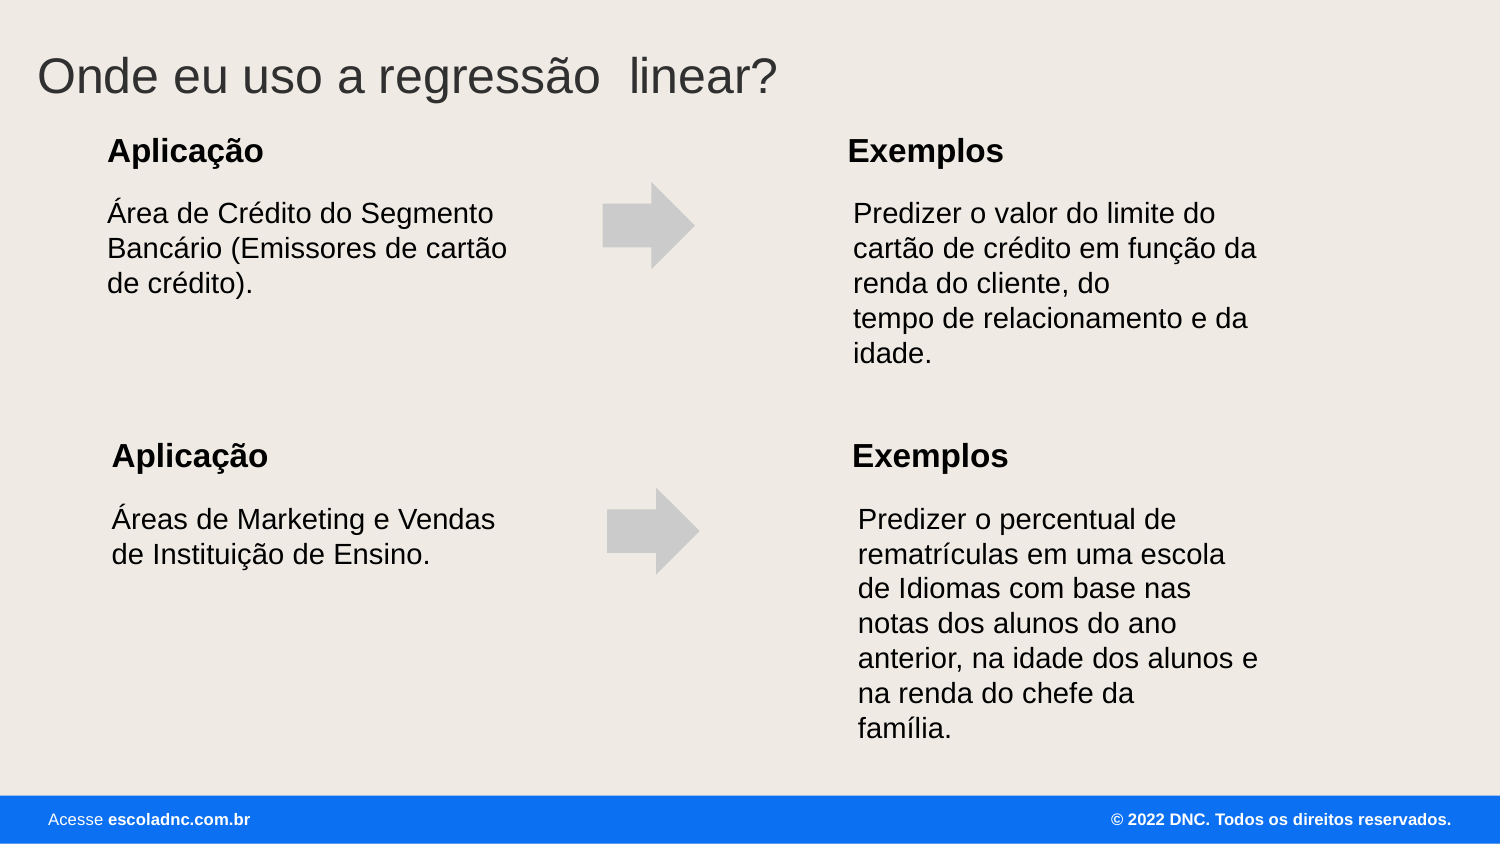

# Onde eu uso a regressão  linear?
Aplicação
Exemplos

Área de Crédito do Segmento Bancário (Emissores de cartão de crédito).
Predizer o valor do limite do cartão de crédito em função da renda do cliente, do
tempo de relacionamento e da idade.
Aplicação
Exemplos

Áreas de Marketing e Vendas de Instituição de Ensino.
Predizer o percentual de rematrículas em uma escola de Idiomas com base nas
notas dos alunos do ano anterior, na idade dos alunos e na renda do chefe da
família.